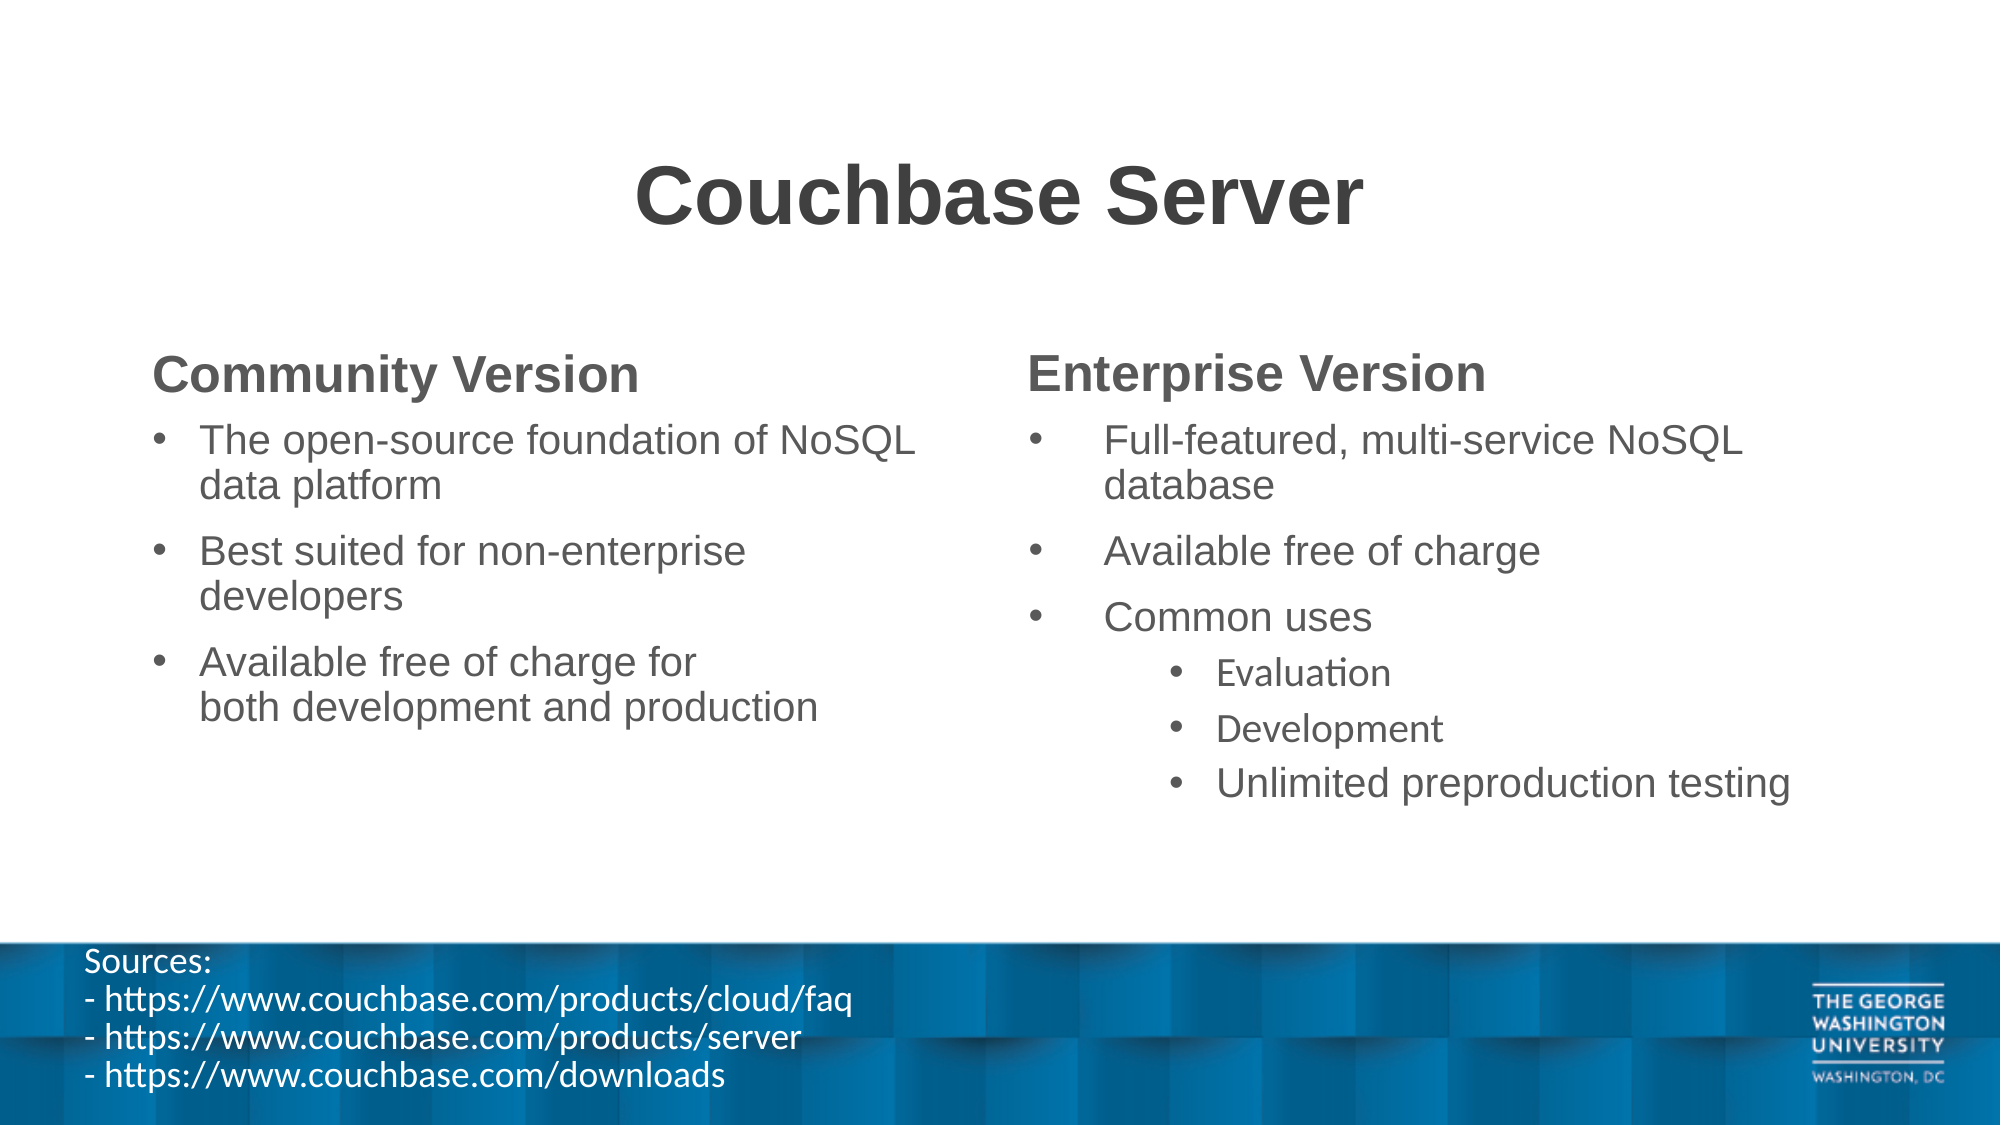

# Couchbase Server
Enterprise Version
Community Version
The open-source foundation of NoSQL data platform
Best suited for non-enterprise developers
Available free of charge for both development and production

Full-featured, multi-service NoSQL database
Available free of charge
Common uses
Evaluation
Development
Unlimited preproduction testing
| Sources: - https://www.couchbase.com/products/cloud/faq - https://www.couchbase.com/products/server - https://www.couchbase.com/downloads |
| --- |